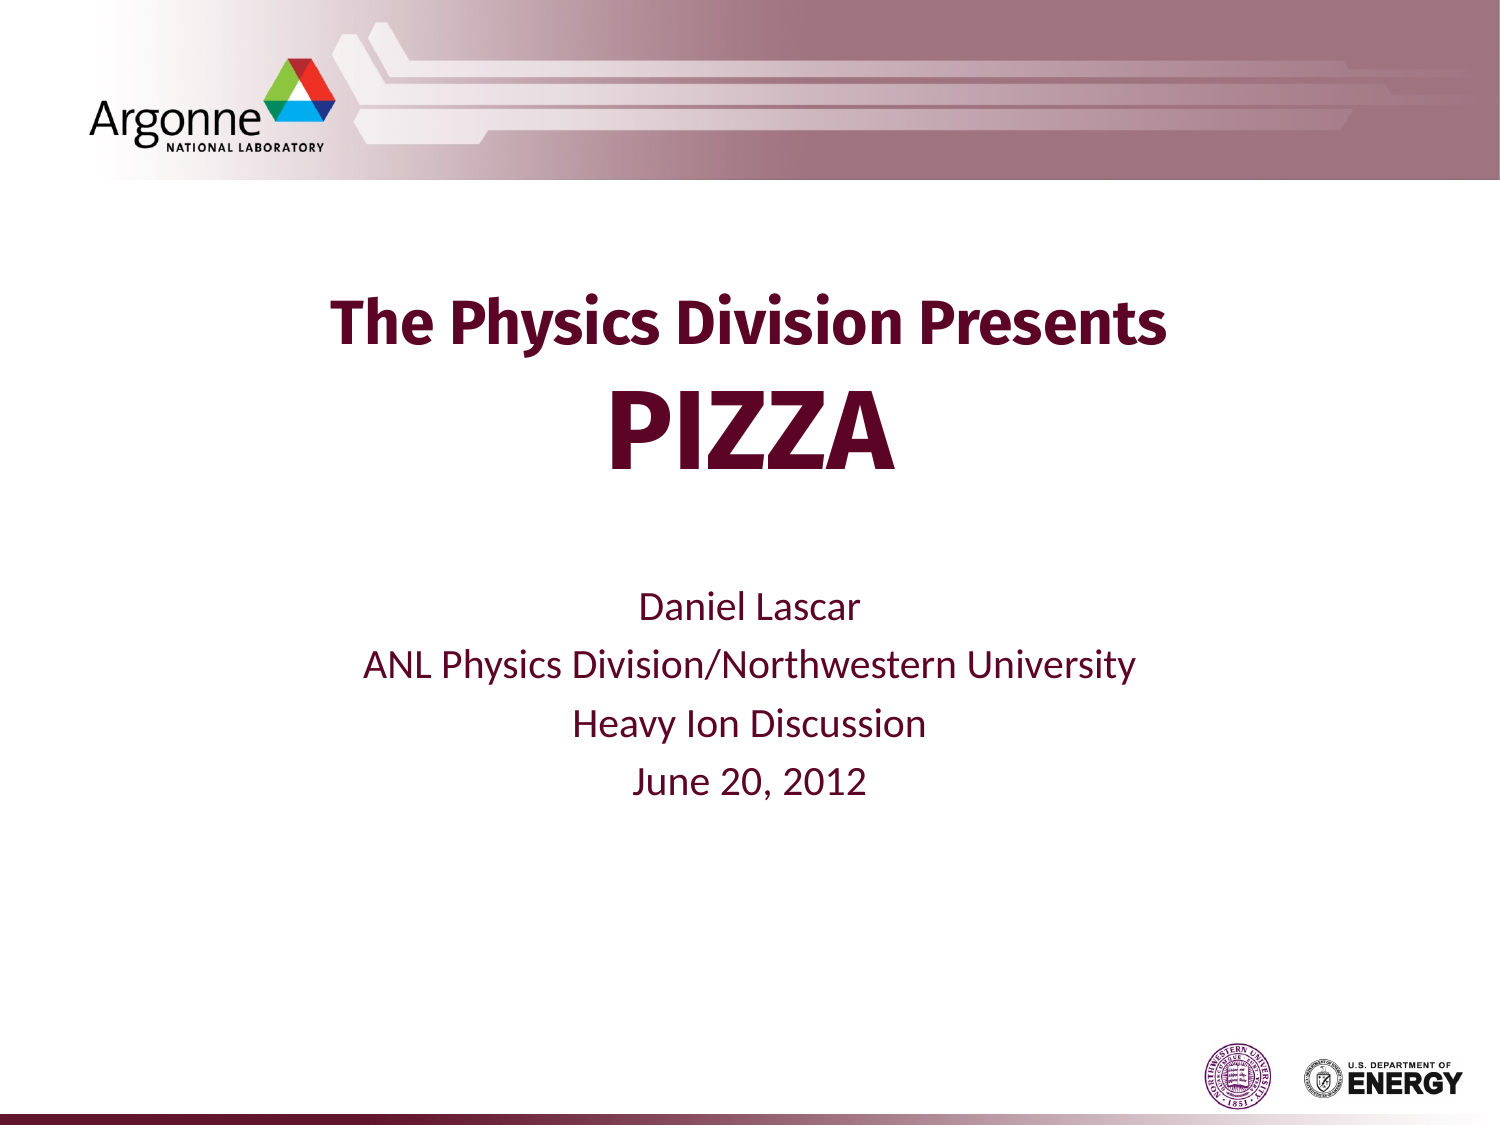

# The Physics Division Presents PIZZA (and a physics Talk)

Daniel Lascar
ANL Physics Division/Northwestern University
Heavy Ion Discussion
June 20, 2012